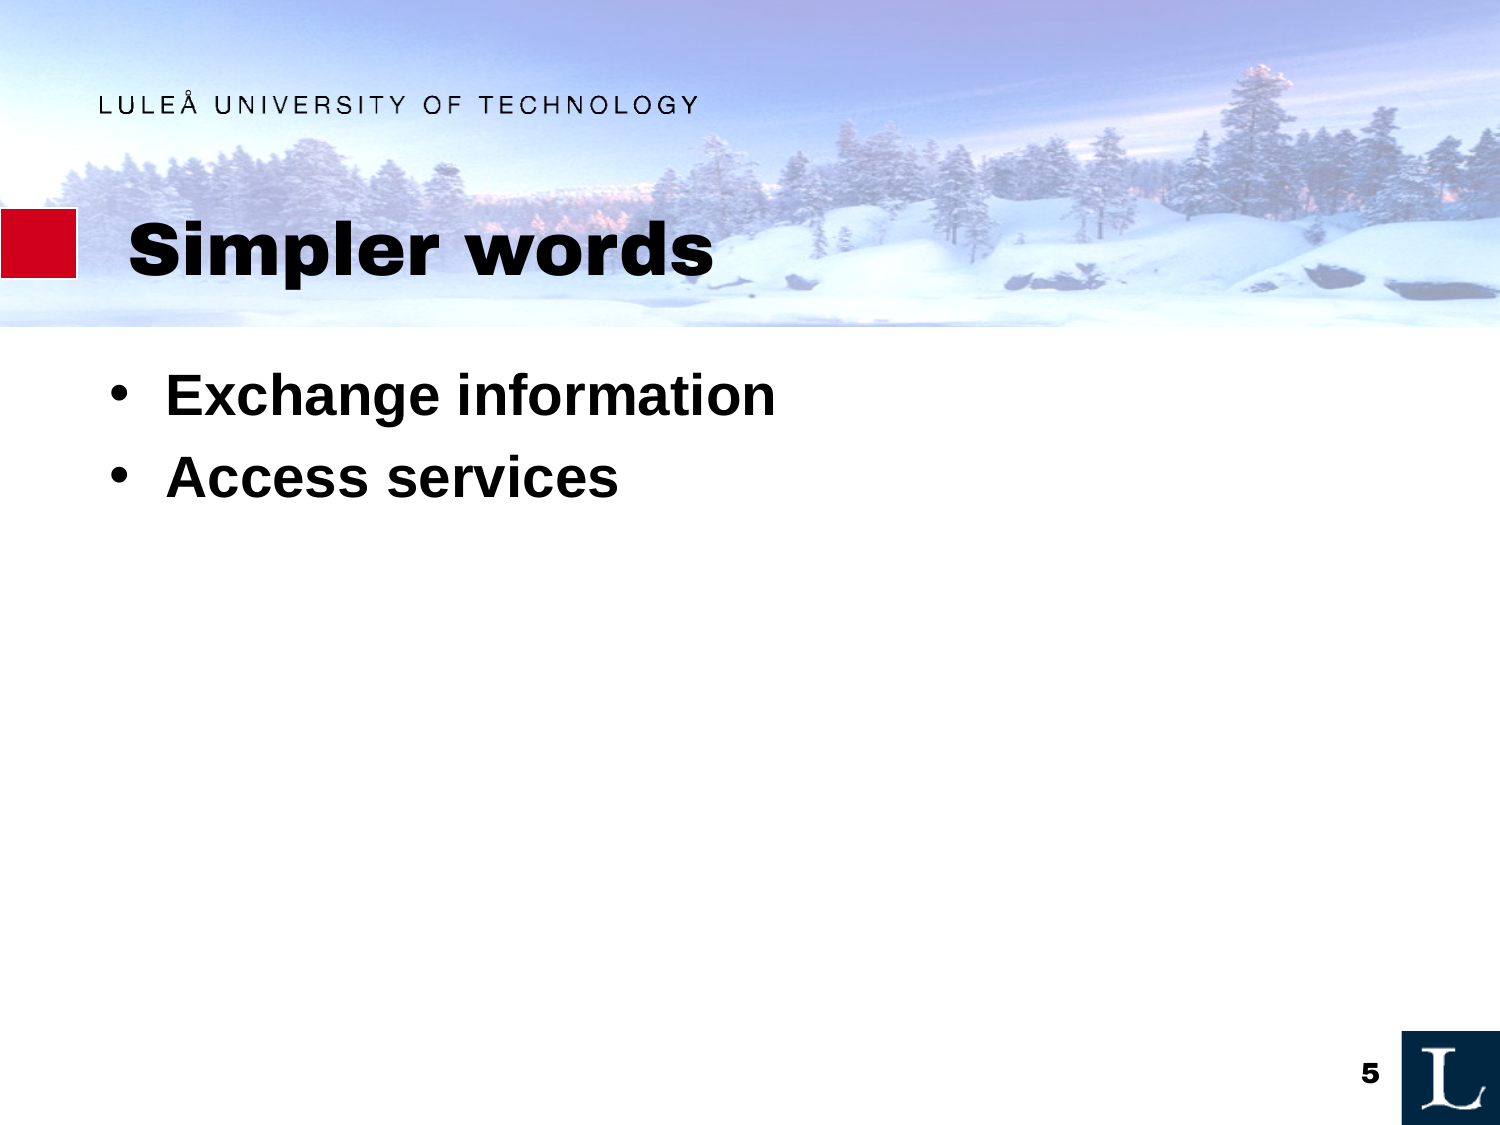

# Simpler words
Exchange information
Access services
5